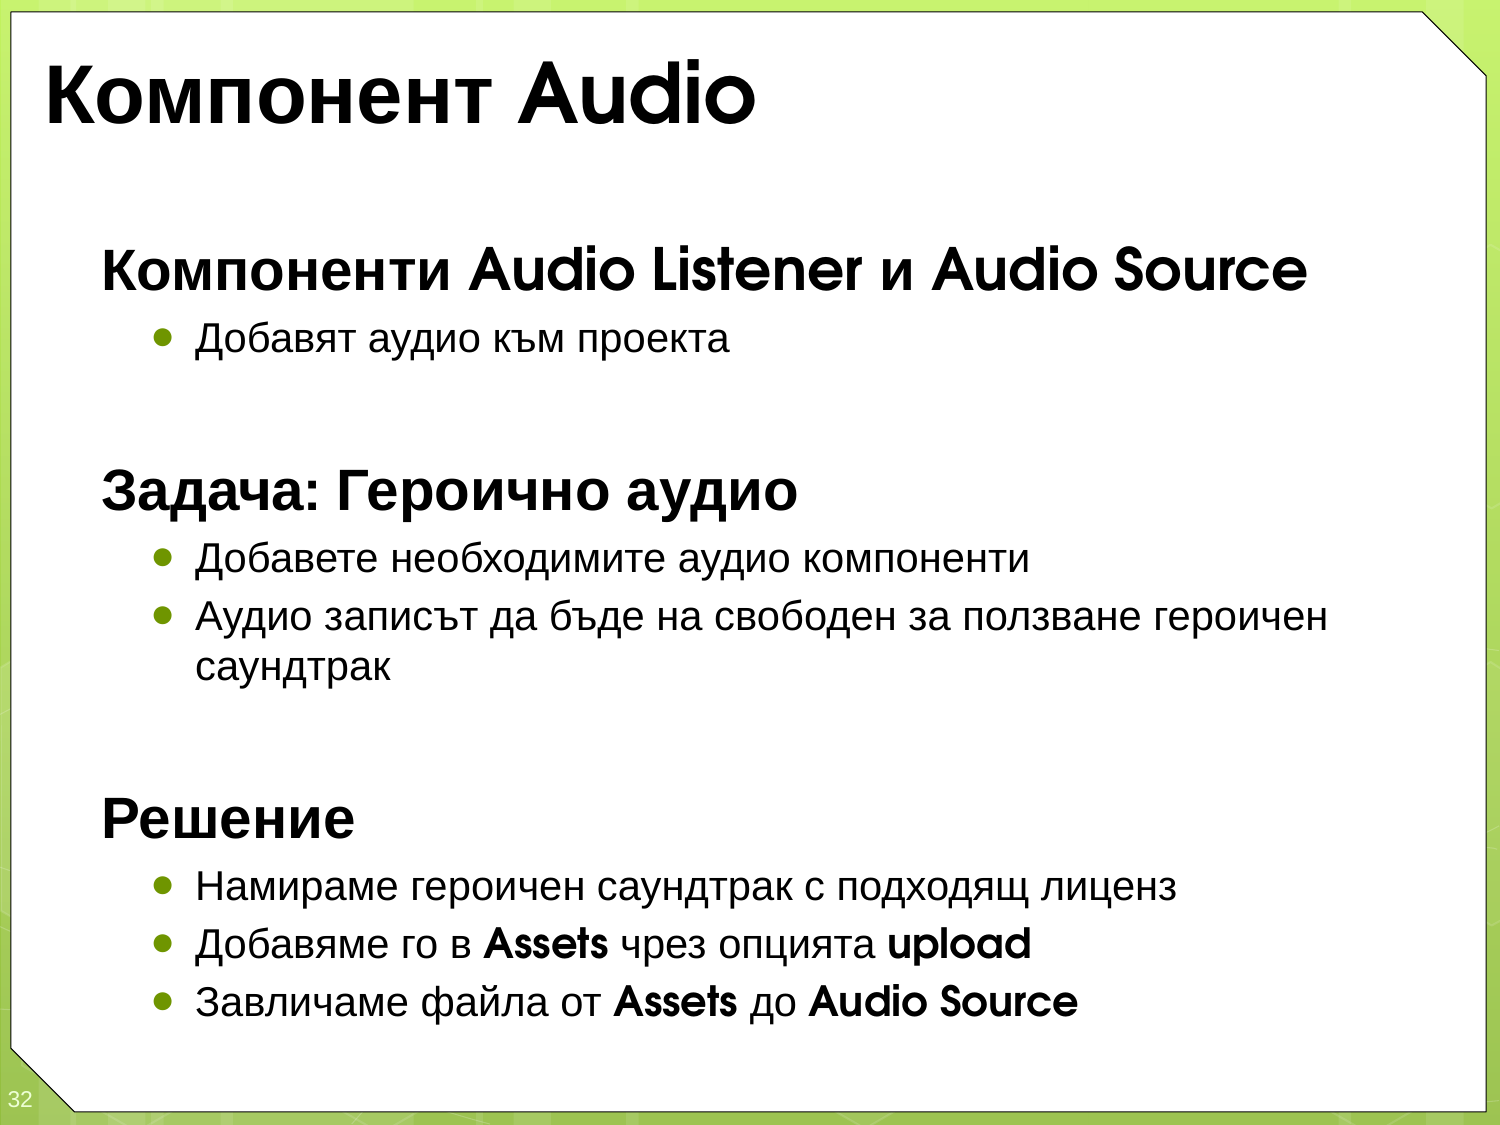

# Компонент Audio
Компоненти Audio Listener и Audio Source
Добавят аудио към проекта

Задача: Героично аудио
Добавете необходимите аудио компоненти
Аудио записът да бъде на свободен за ползване героичен саундтрак

Решение
Намираме героичен саундтрак с подходящ лиценз
Добавяме го в Assets чрез опцията upload
Завличаме файла от Assets до Audio Source